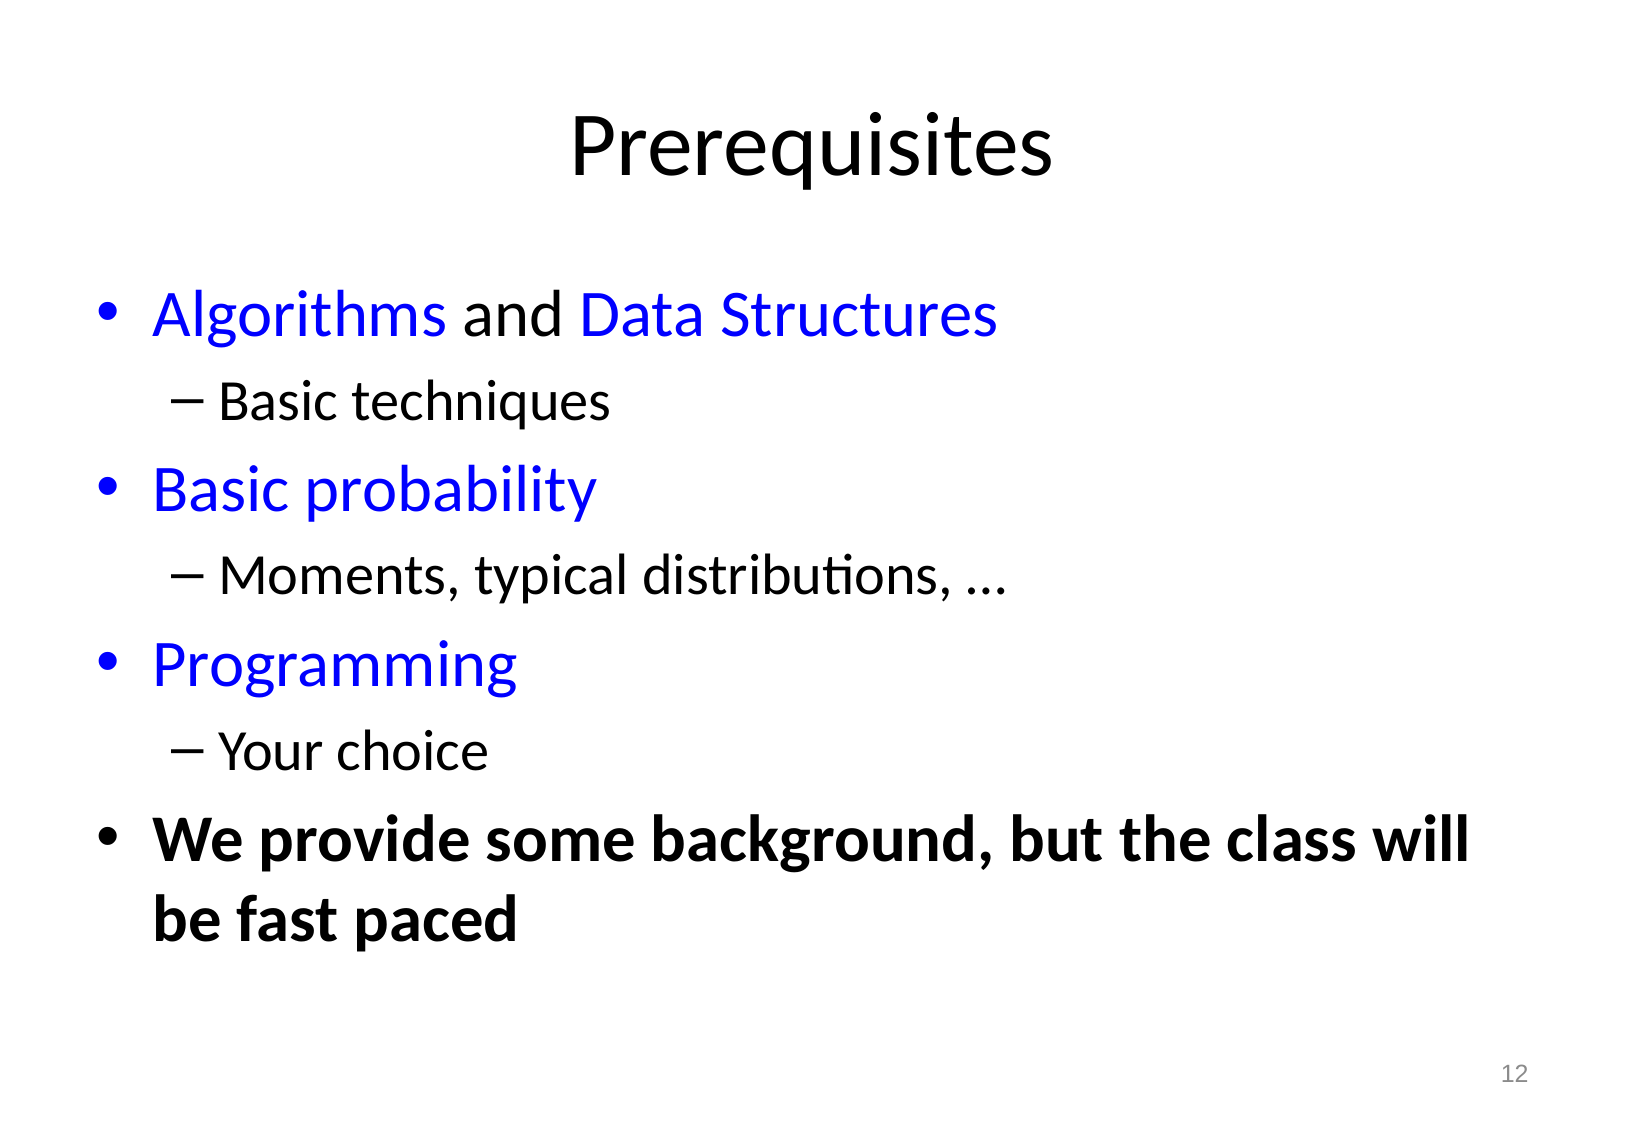

# Prerequisites
Algorithms and Data Structures
Basic techniques
Basic probability
Moments, typical distributions, …
Programming
Your choice
We provide some background, but the class will be fast paced

12